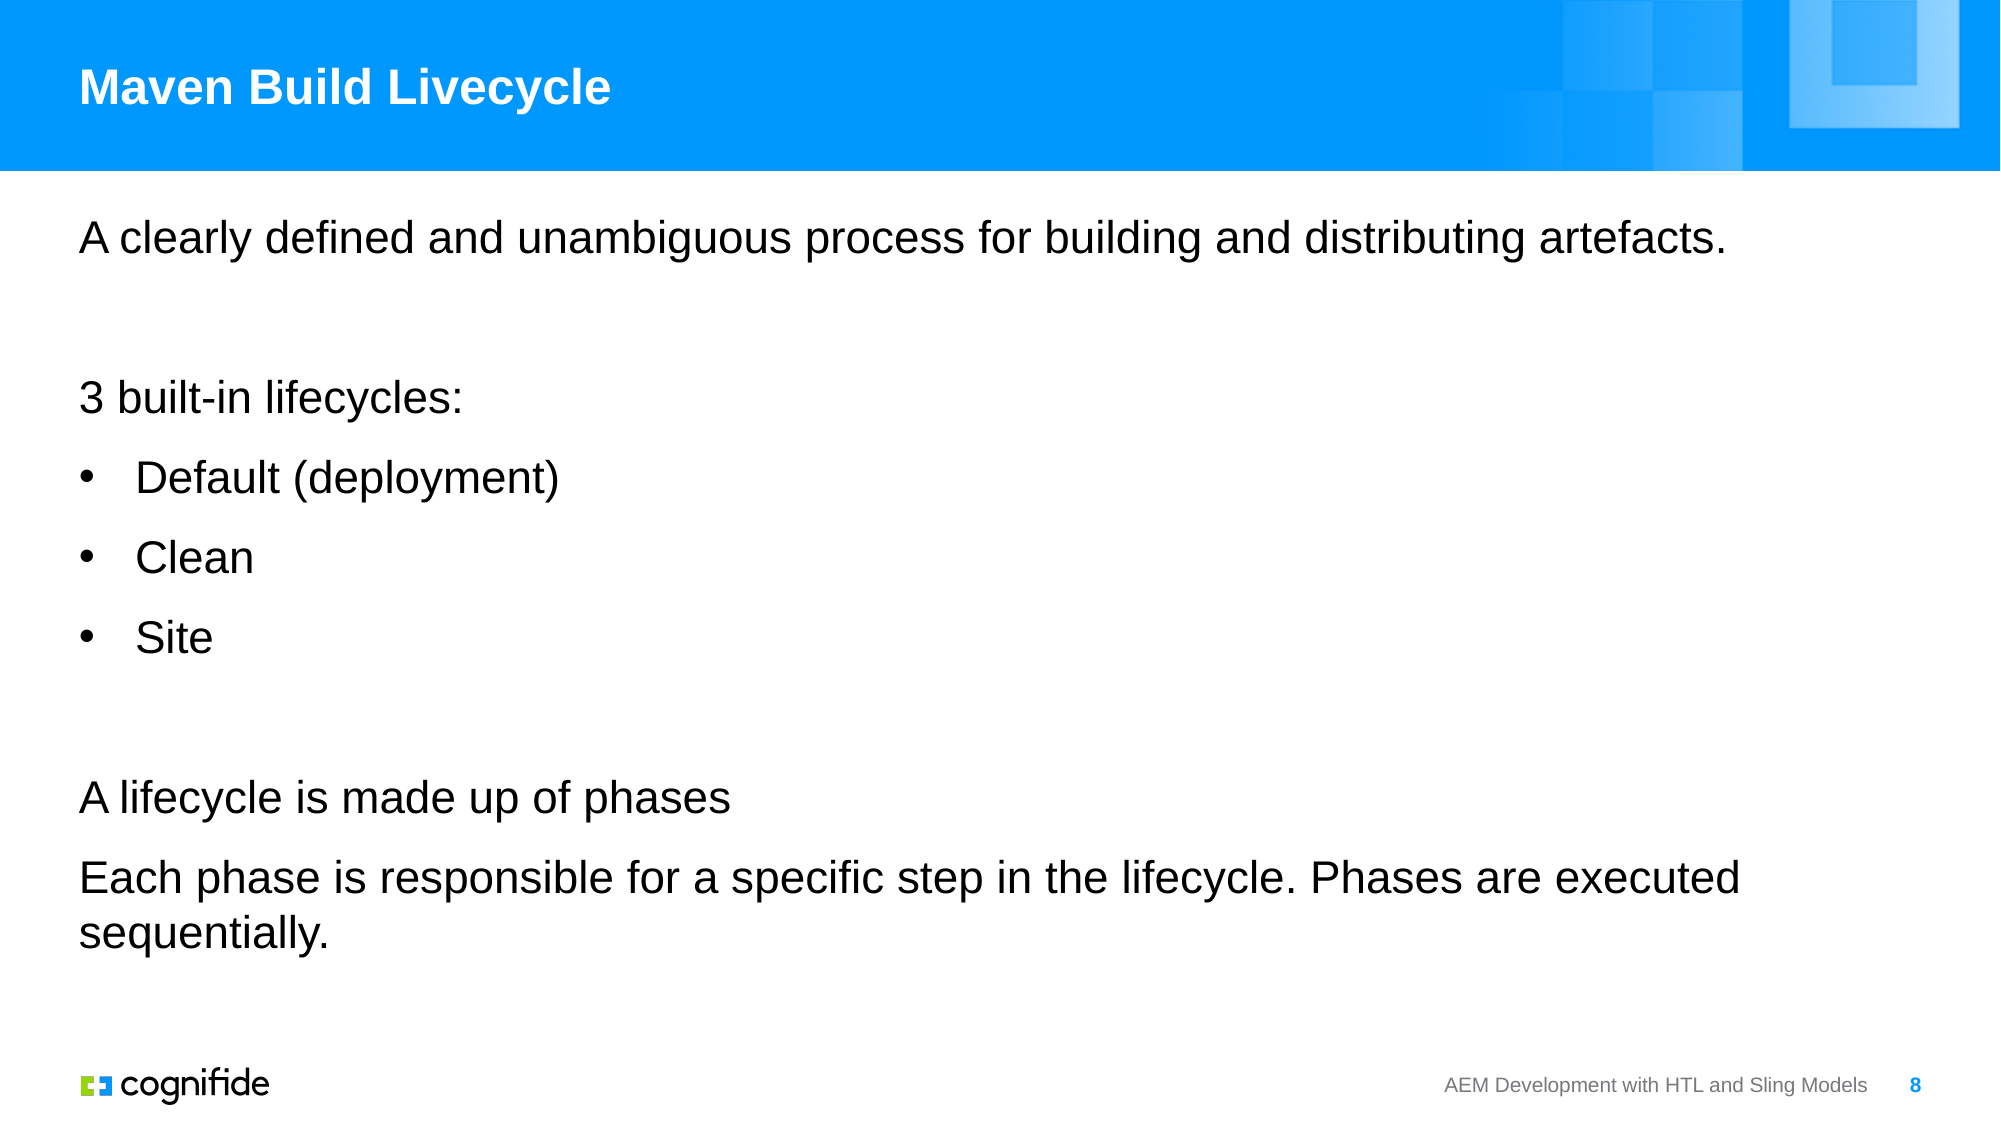

# Maven Build Livecycle
A clearly defined and unambiguous process for building and distributing artefacts.

3 built-in lifecycles:
Default (deployment)
Clean
Site

A lifecycle is made up of phases
Each phase is responsible for a specific step in the lifecycle. Phases are executed sequentially.
AEM Development with HTL and Sling Models
8